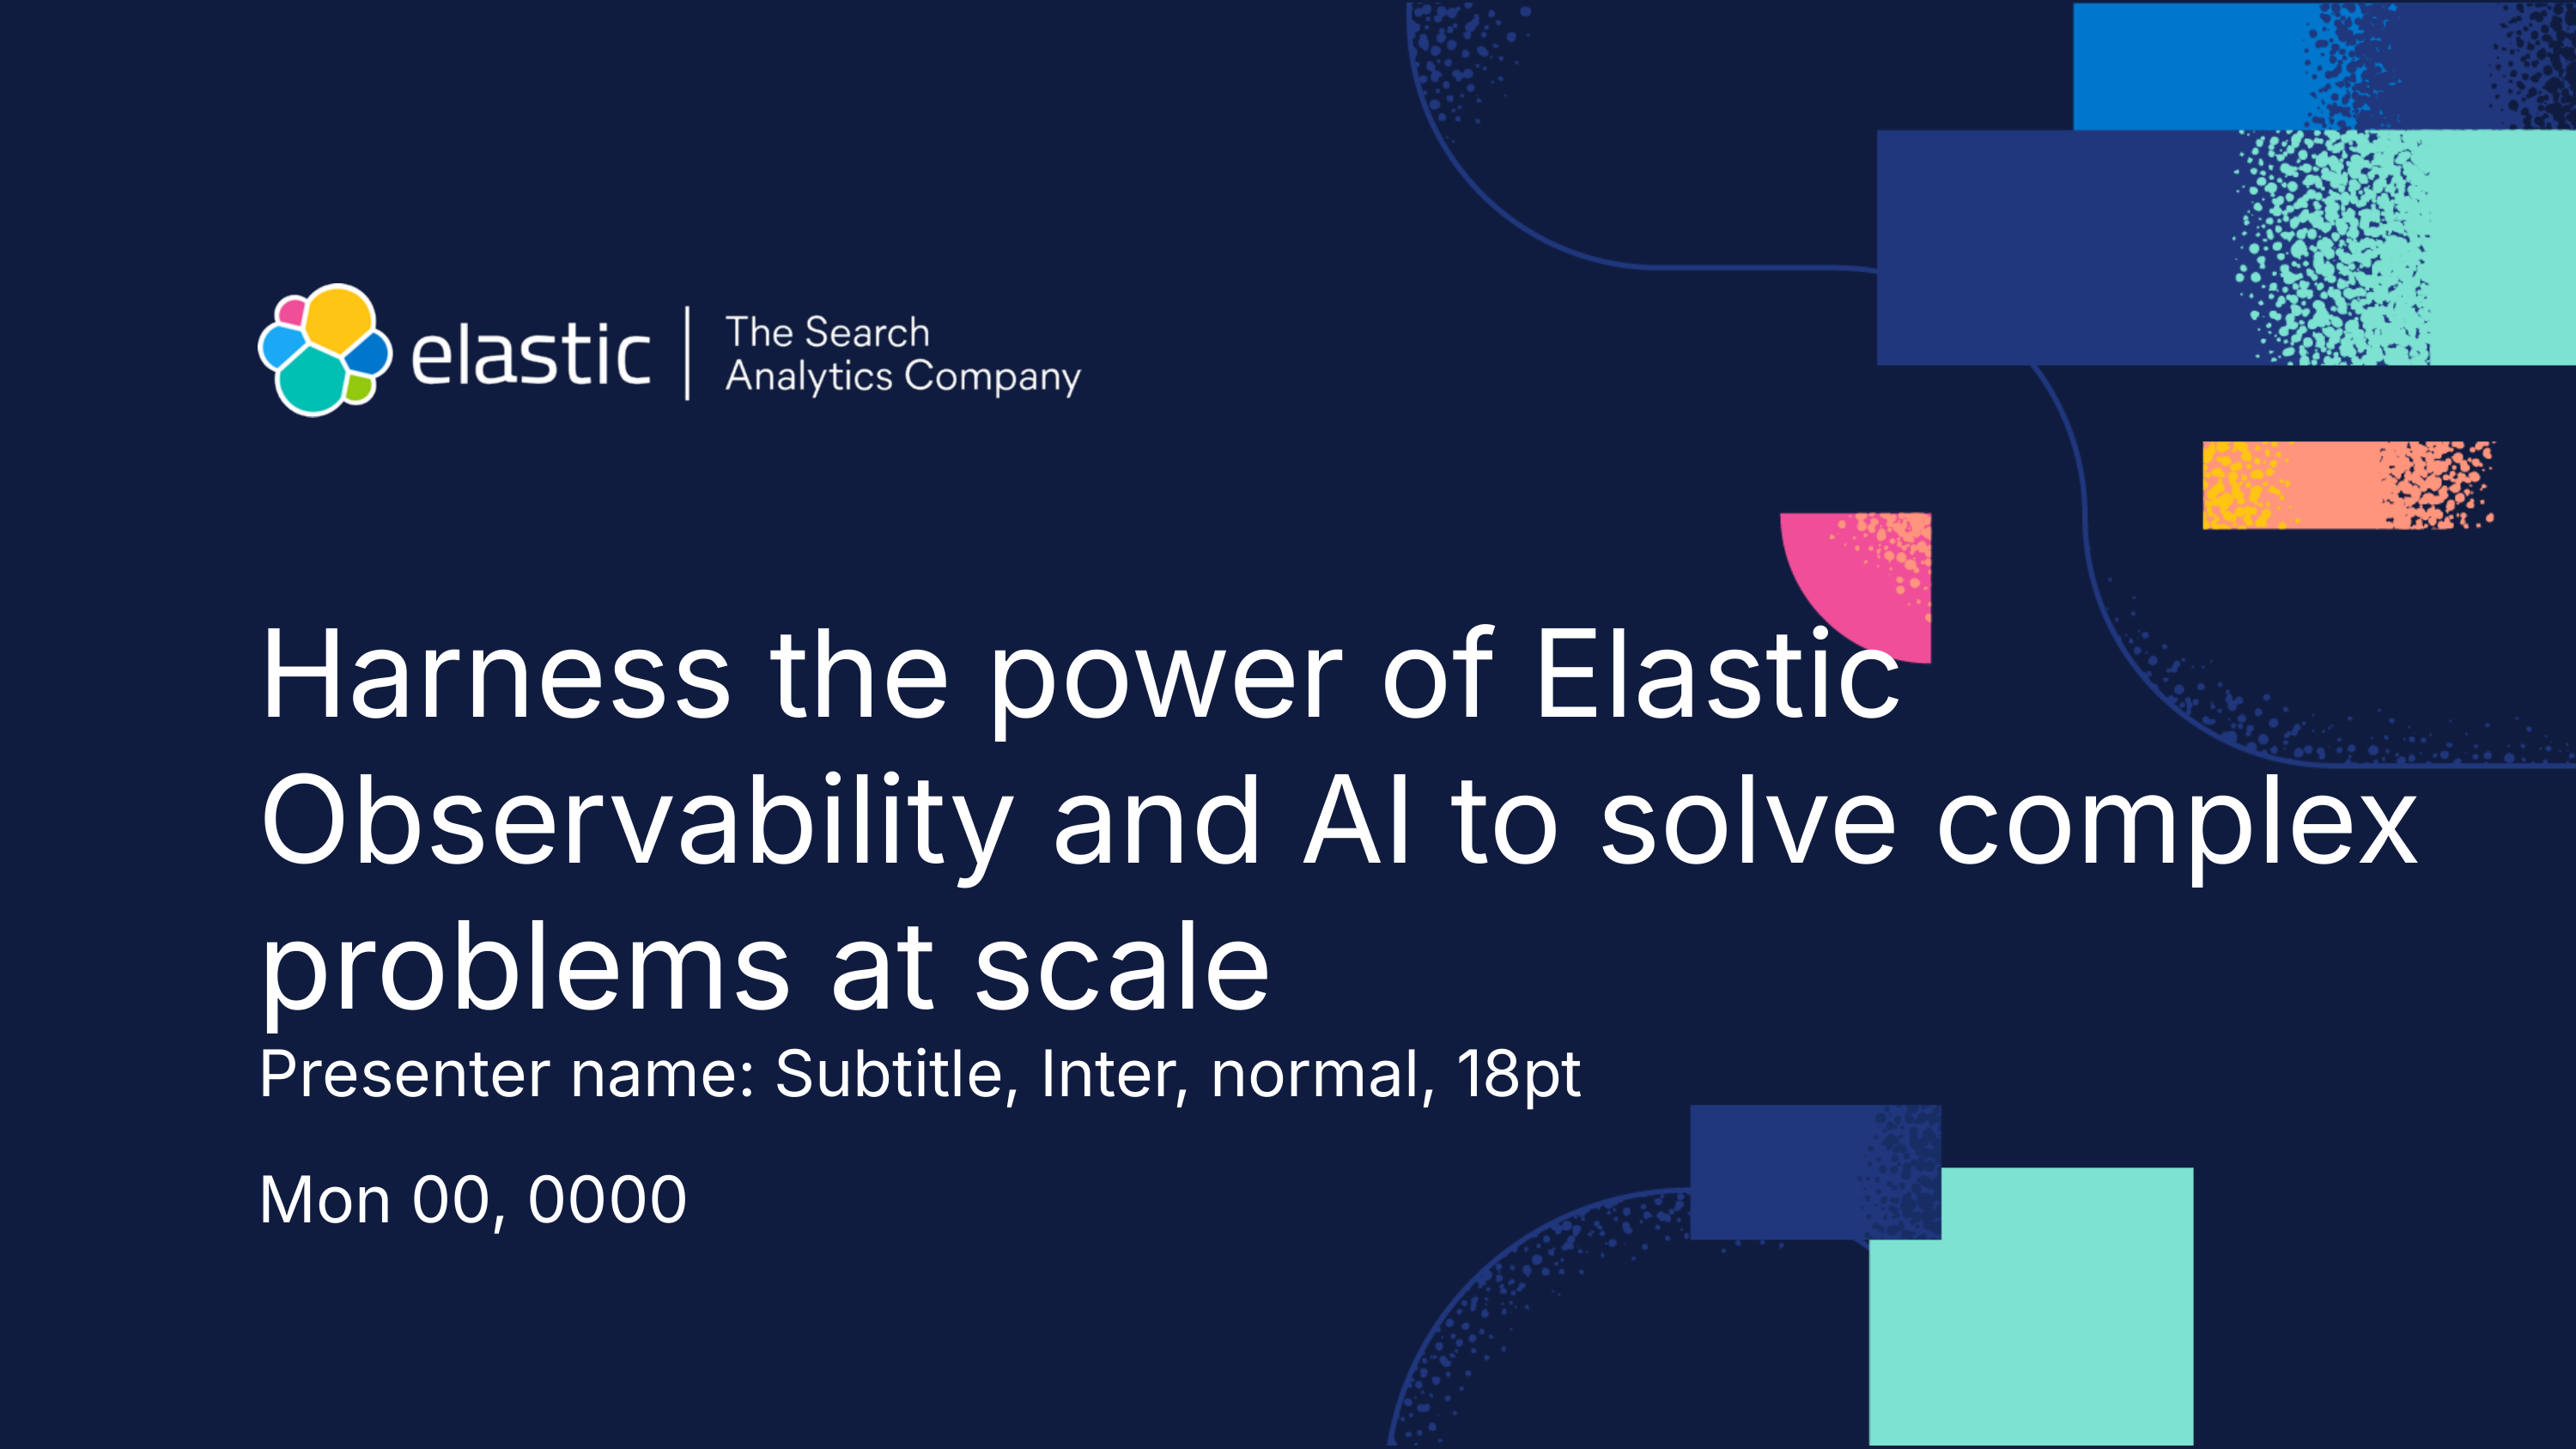

# Harness the power of Elastic Observability and AI to solve complex problems at scale
Presenter name: Subtitle, Inter, normal, 18pt
Mon 00, 0000